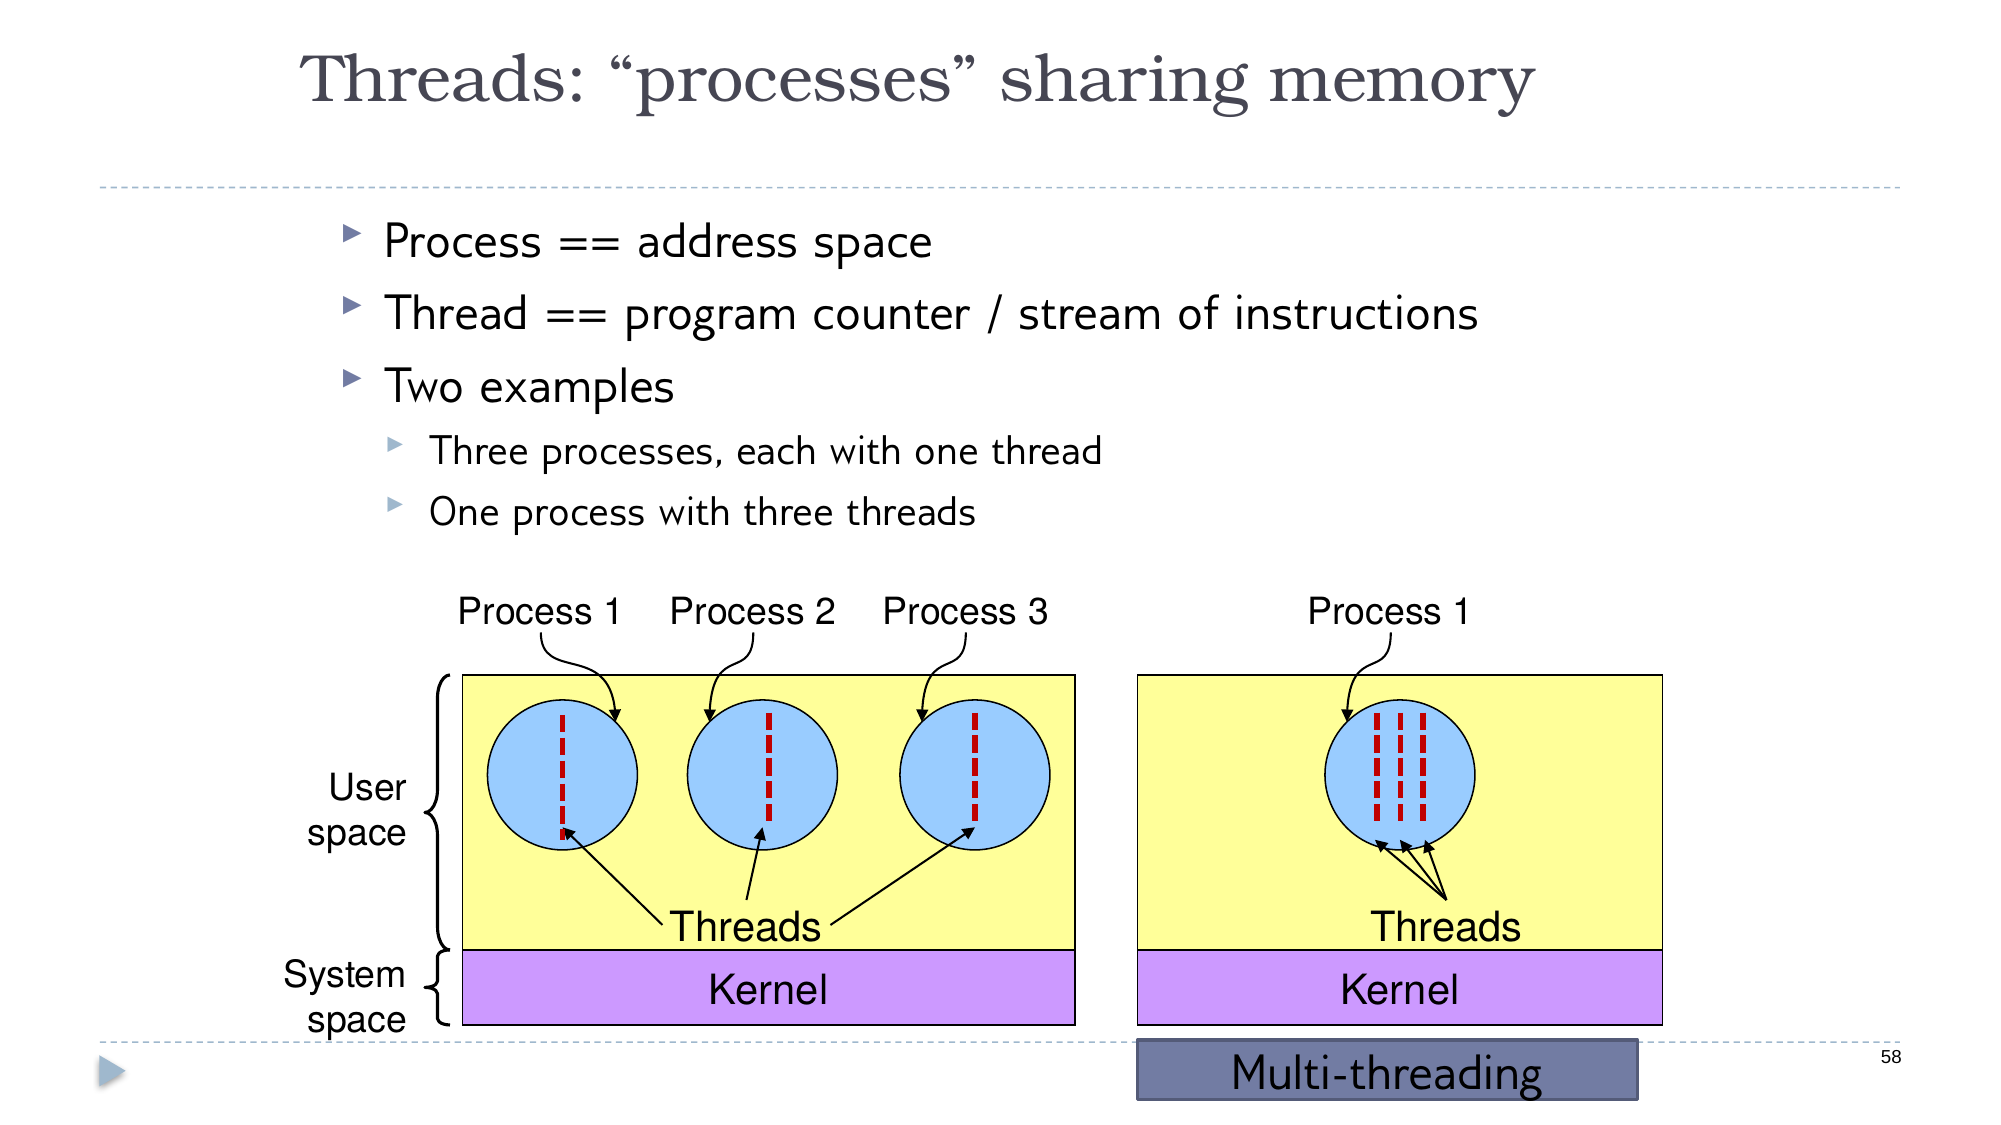

# Threads: “processes” sharing memory
Process == address space
Thread == program counter / stream of instructions
Two examples
Three processes, each with one thread
One process with three threads
Process 1
Process 2
Process 3
Process 1

User
space
Threads
Threads

Kernel
Kernel
System
space
58
Multi-threading